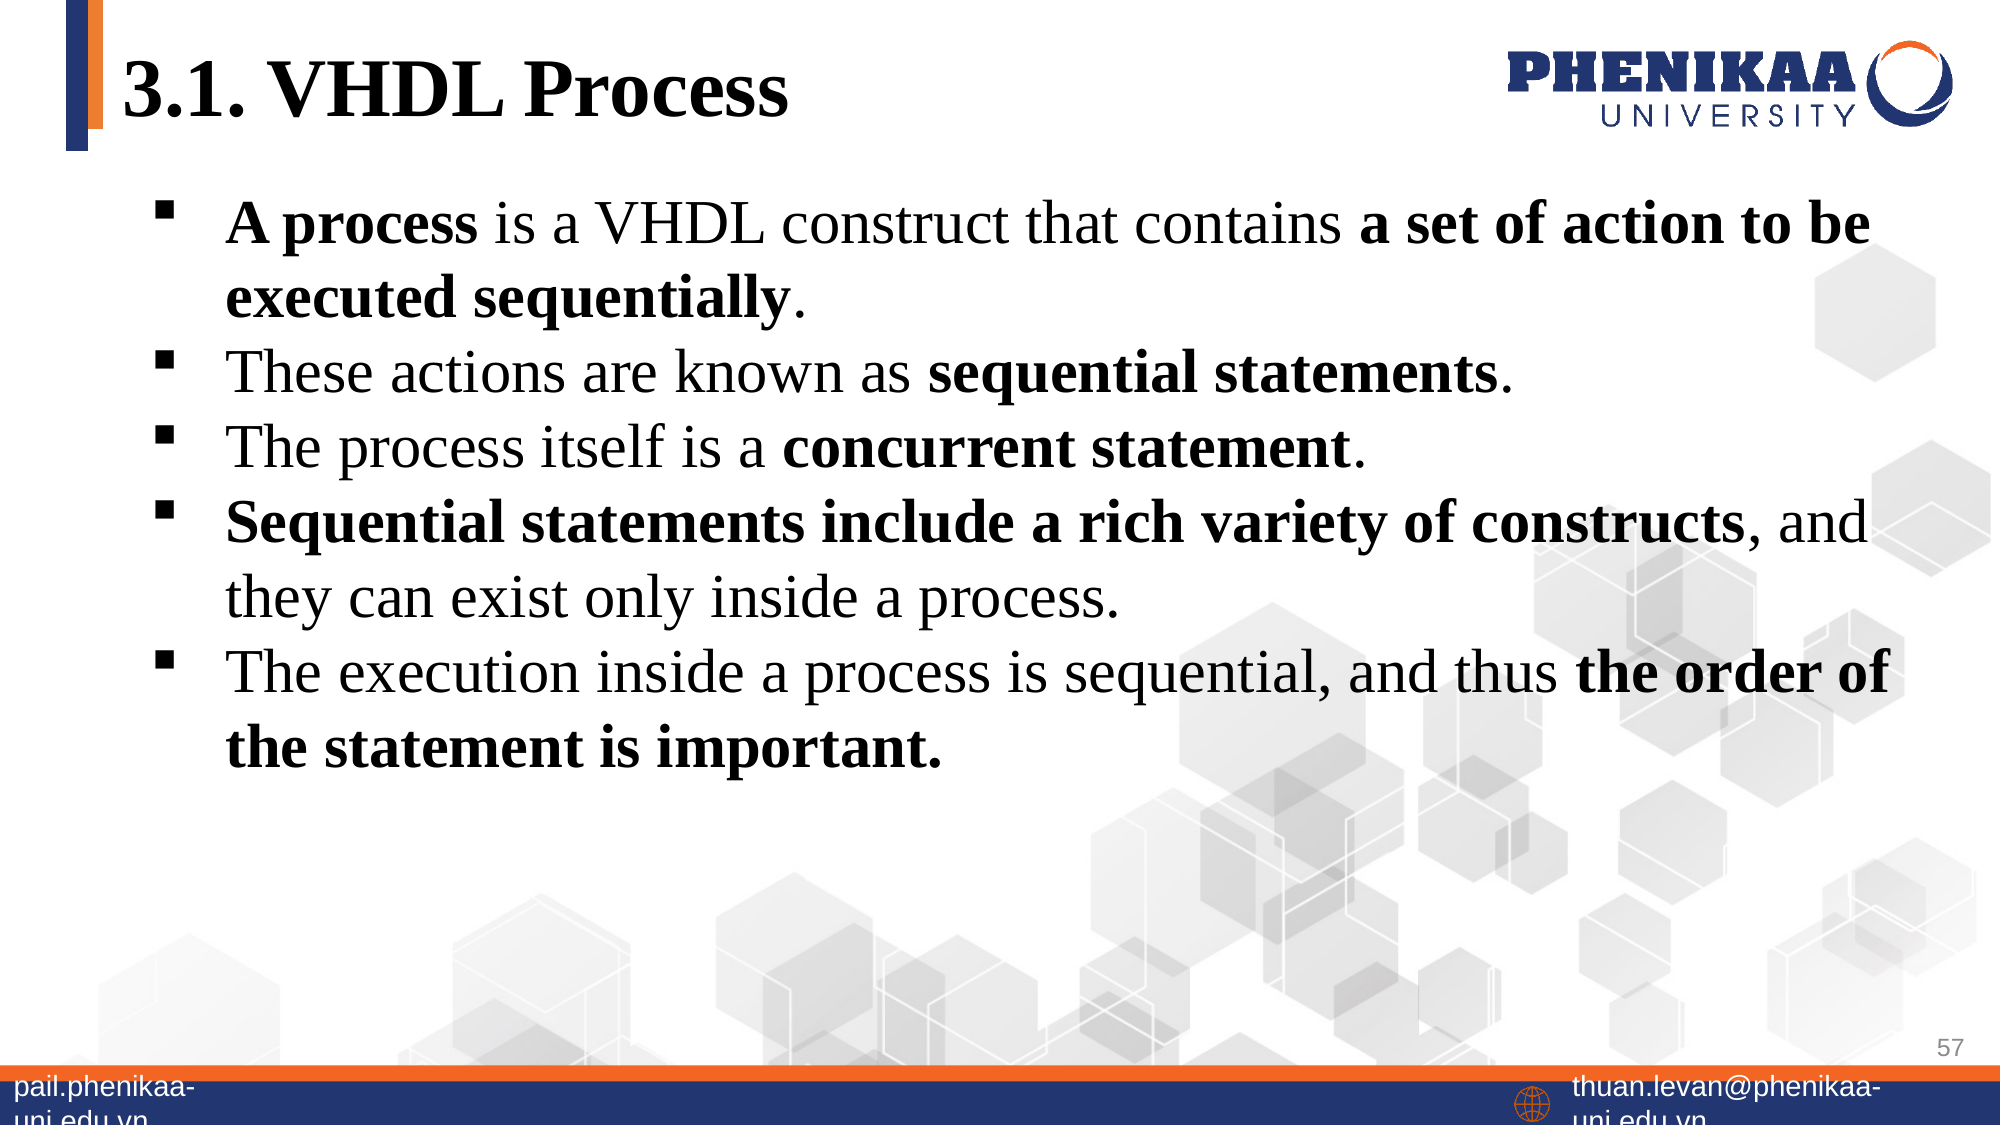

# 3.1. VHDL Process
A process is a VHDL construct that contains a set of action to be executed sequentially.
These actions are known as sequential statements.
The process itself is a concurrent statement.
Sequential statements include a rich variety of constructs, and they can exist only inside a process.
The execution inside a process is sequential, and thus the order of the statement is important.
57